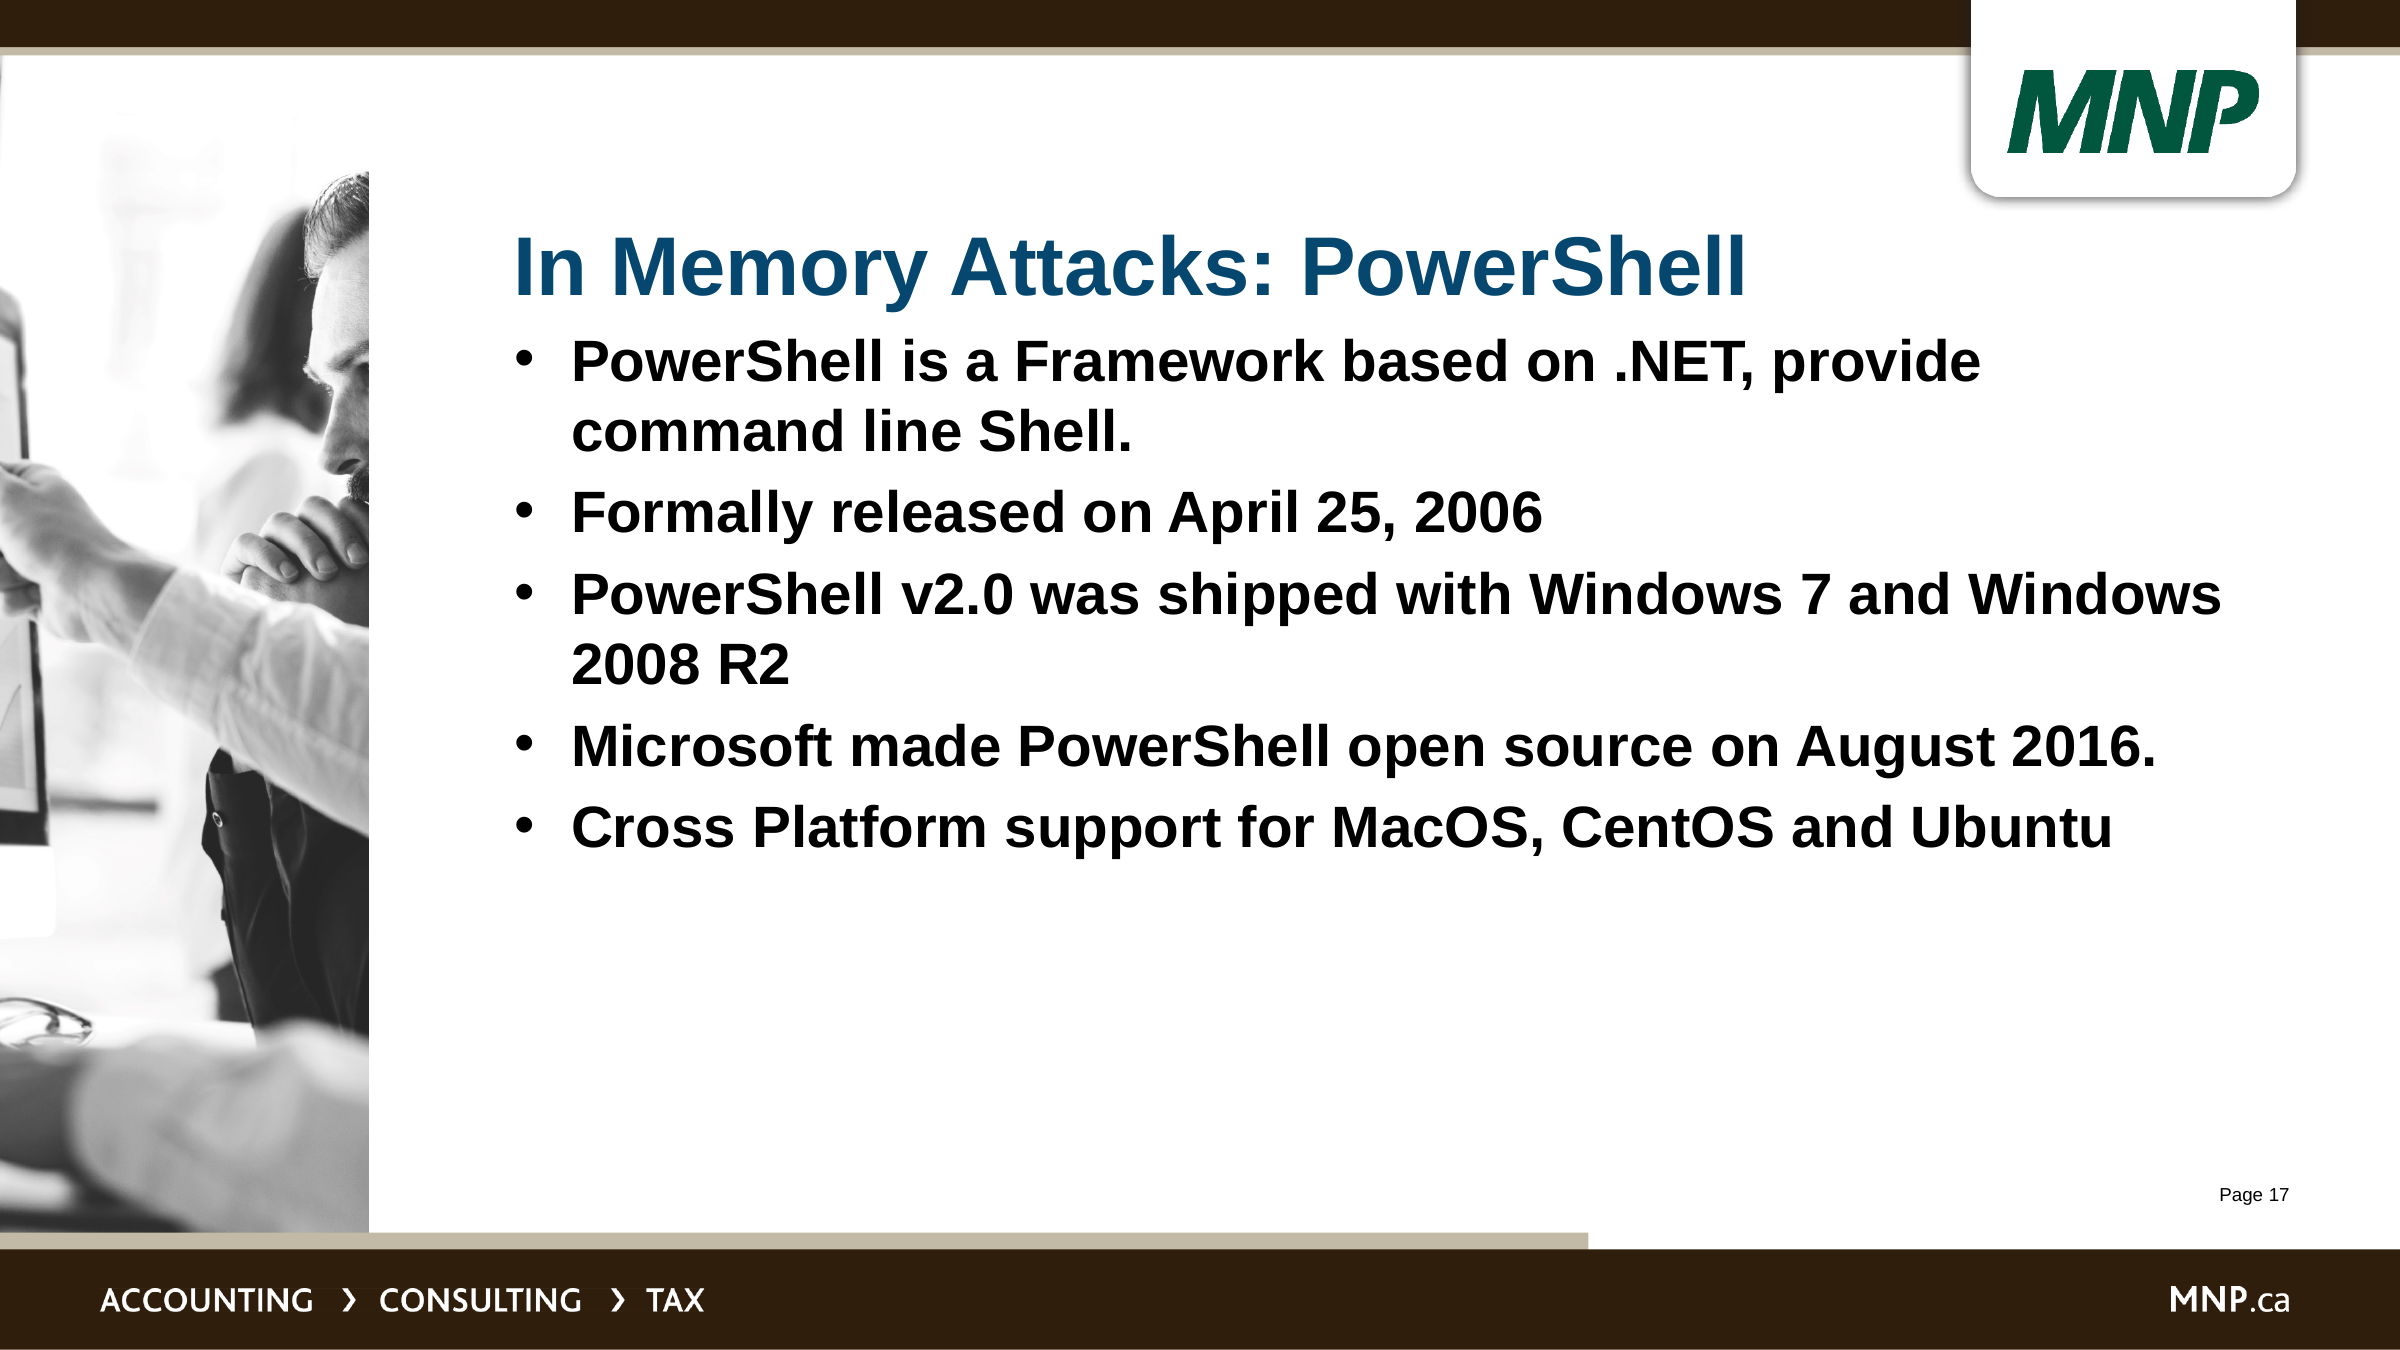

# In Memory Attacks: PowerShell
PowerShell is a Framework based on .NET, provide command line Shell.
Formally released on April 25, 2006
PowerShell v2.0 was shipped with Windows 7 and Windows 2008 R2
Microsoft made PowerShell open source on August 2016.
Cross Platform support for MacOS, CentOS and Ubuntu